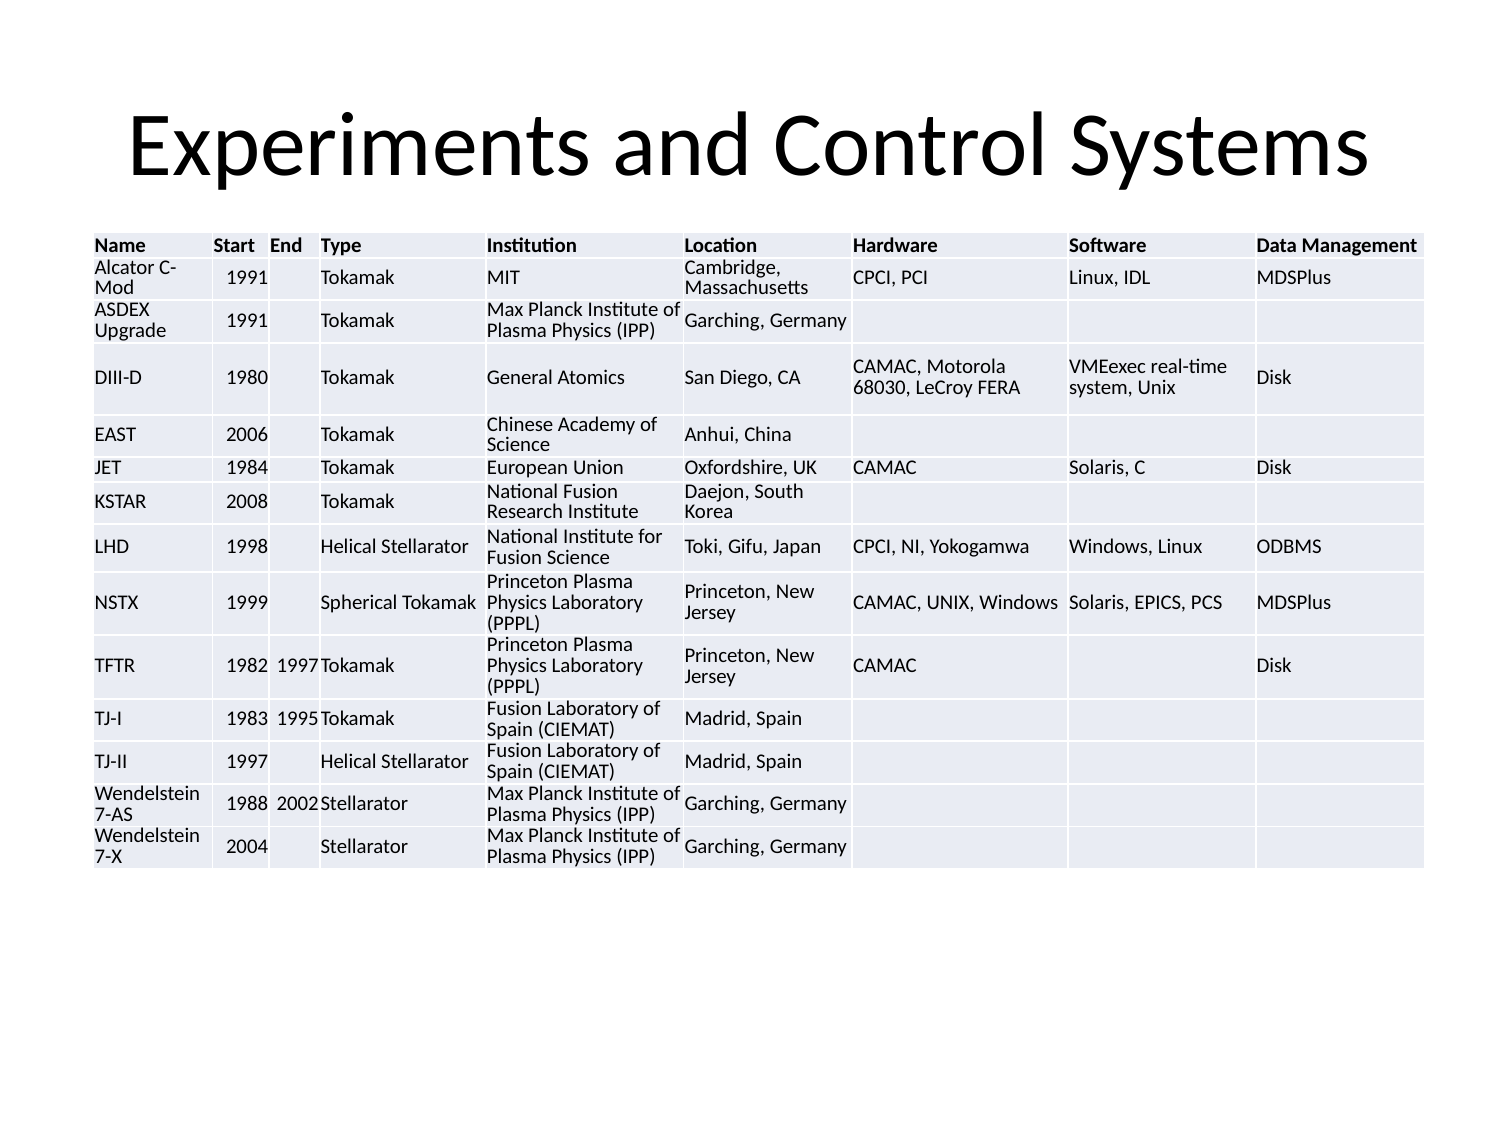

# Experiments and Control Systems
| Name | Start | End | Type | Institution | Location | Hardware | Software | Data Management |
| --- | --- | --- | --- | --- | --- | --- | --- | --- |
| Alcator C-Mod | 1991 |  | Tokamak | MIT | Cambridge, Massachusetts | CPCI, PCI | Linux, IDL | MDSPlus |
| ASDEX Upgrade | 1991 |  | Tokamak | Max Planck Institute of Plasma Physics (IPP) | Garching, Germany |  |  |  |
| DIII-D | 1980 |  | Tokamak | General Atomics | San Diego, CA | CAMAC, Motorola 68030, LeCroy FERA | VMEexec real-time system, Unix | Disk |
| EAST | 2006 |  | Tokamak | Chinese Academy of Science | Anhui, China |  |  |  |
| JET | 1984 |  | Tokamak | European Union | Oxfordshire, UK | CAMAC | Solaris, C | Disk |
| KSTAR | 2008 |  | Tokamak | National Fusion Research Institute | Daejon, South Korea |  |  |  |
| LHD | 1998 |  | Helical Stellarator | National Institute for Fusion Science | Toki, Gifu, Japan | CPCI, NI, Yokogamwa | Windows, Linux | ODBMS |
| NSTX | 1999 |  | Spherical Tokamak | Princeton Plasma Physics Laboratory (PPPL) | Princeton, New Jersey | CAMAC, UNIX, Windows | Solaris, EPICS, PCS | MDSPlus |
| TFTR | 1982 | 1997 | Tokamak | Princeton Plasma Physics Laboratory (PPPL) | Princeton, New Jersey | CAMAC |  | Disk |
| TJ-I | 1983 | 1995 | Tokamak | Fusion Laboratory of Spain (CIEMAT) | Madrid, Spain |  |  |  |
| TJ-II | 1997 |  | Helical Stellarator | Fusion Laboratory of Spain (CIEMAT) | Madrid, Spain |  |  |  |
| Wendelstein 7-AS | 1988 | 2002 | Stellarator | Max Planck Institute of Plasma Physics (IPP) | Garching, Germany |  |  |  |
| Wendelstein 7-X | 2004 |  | Stellarator | Max Planck Institute of Plasma Physics (IPP) | Garching, Germany |  |  |  |